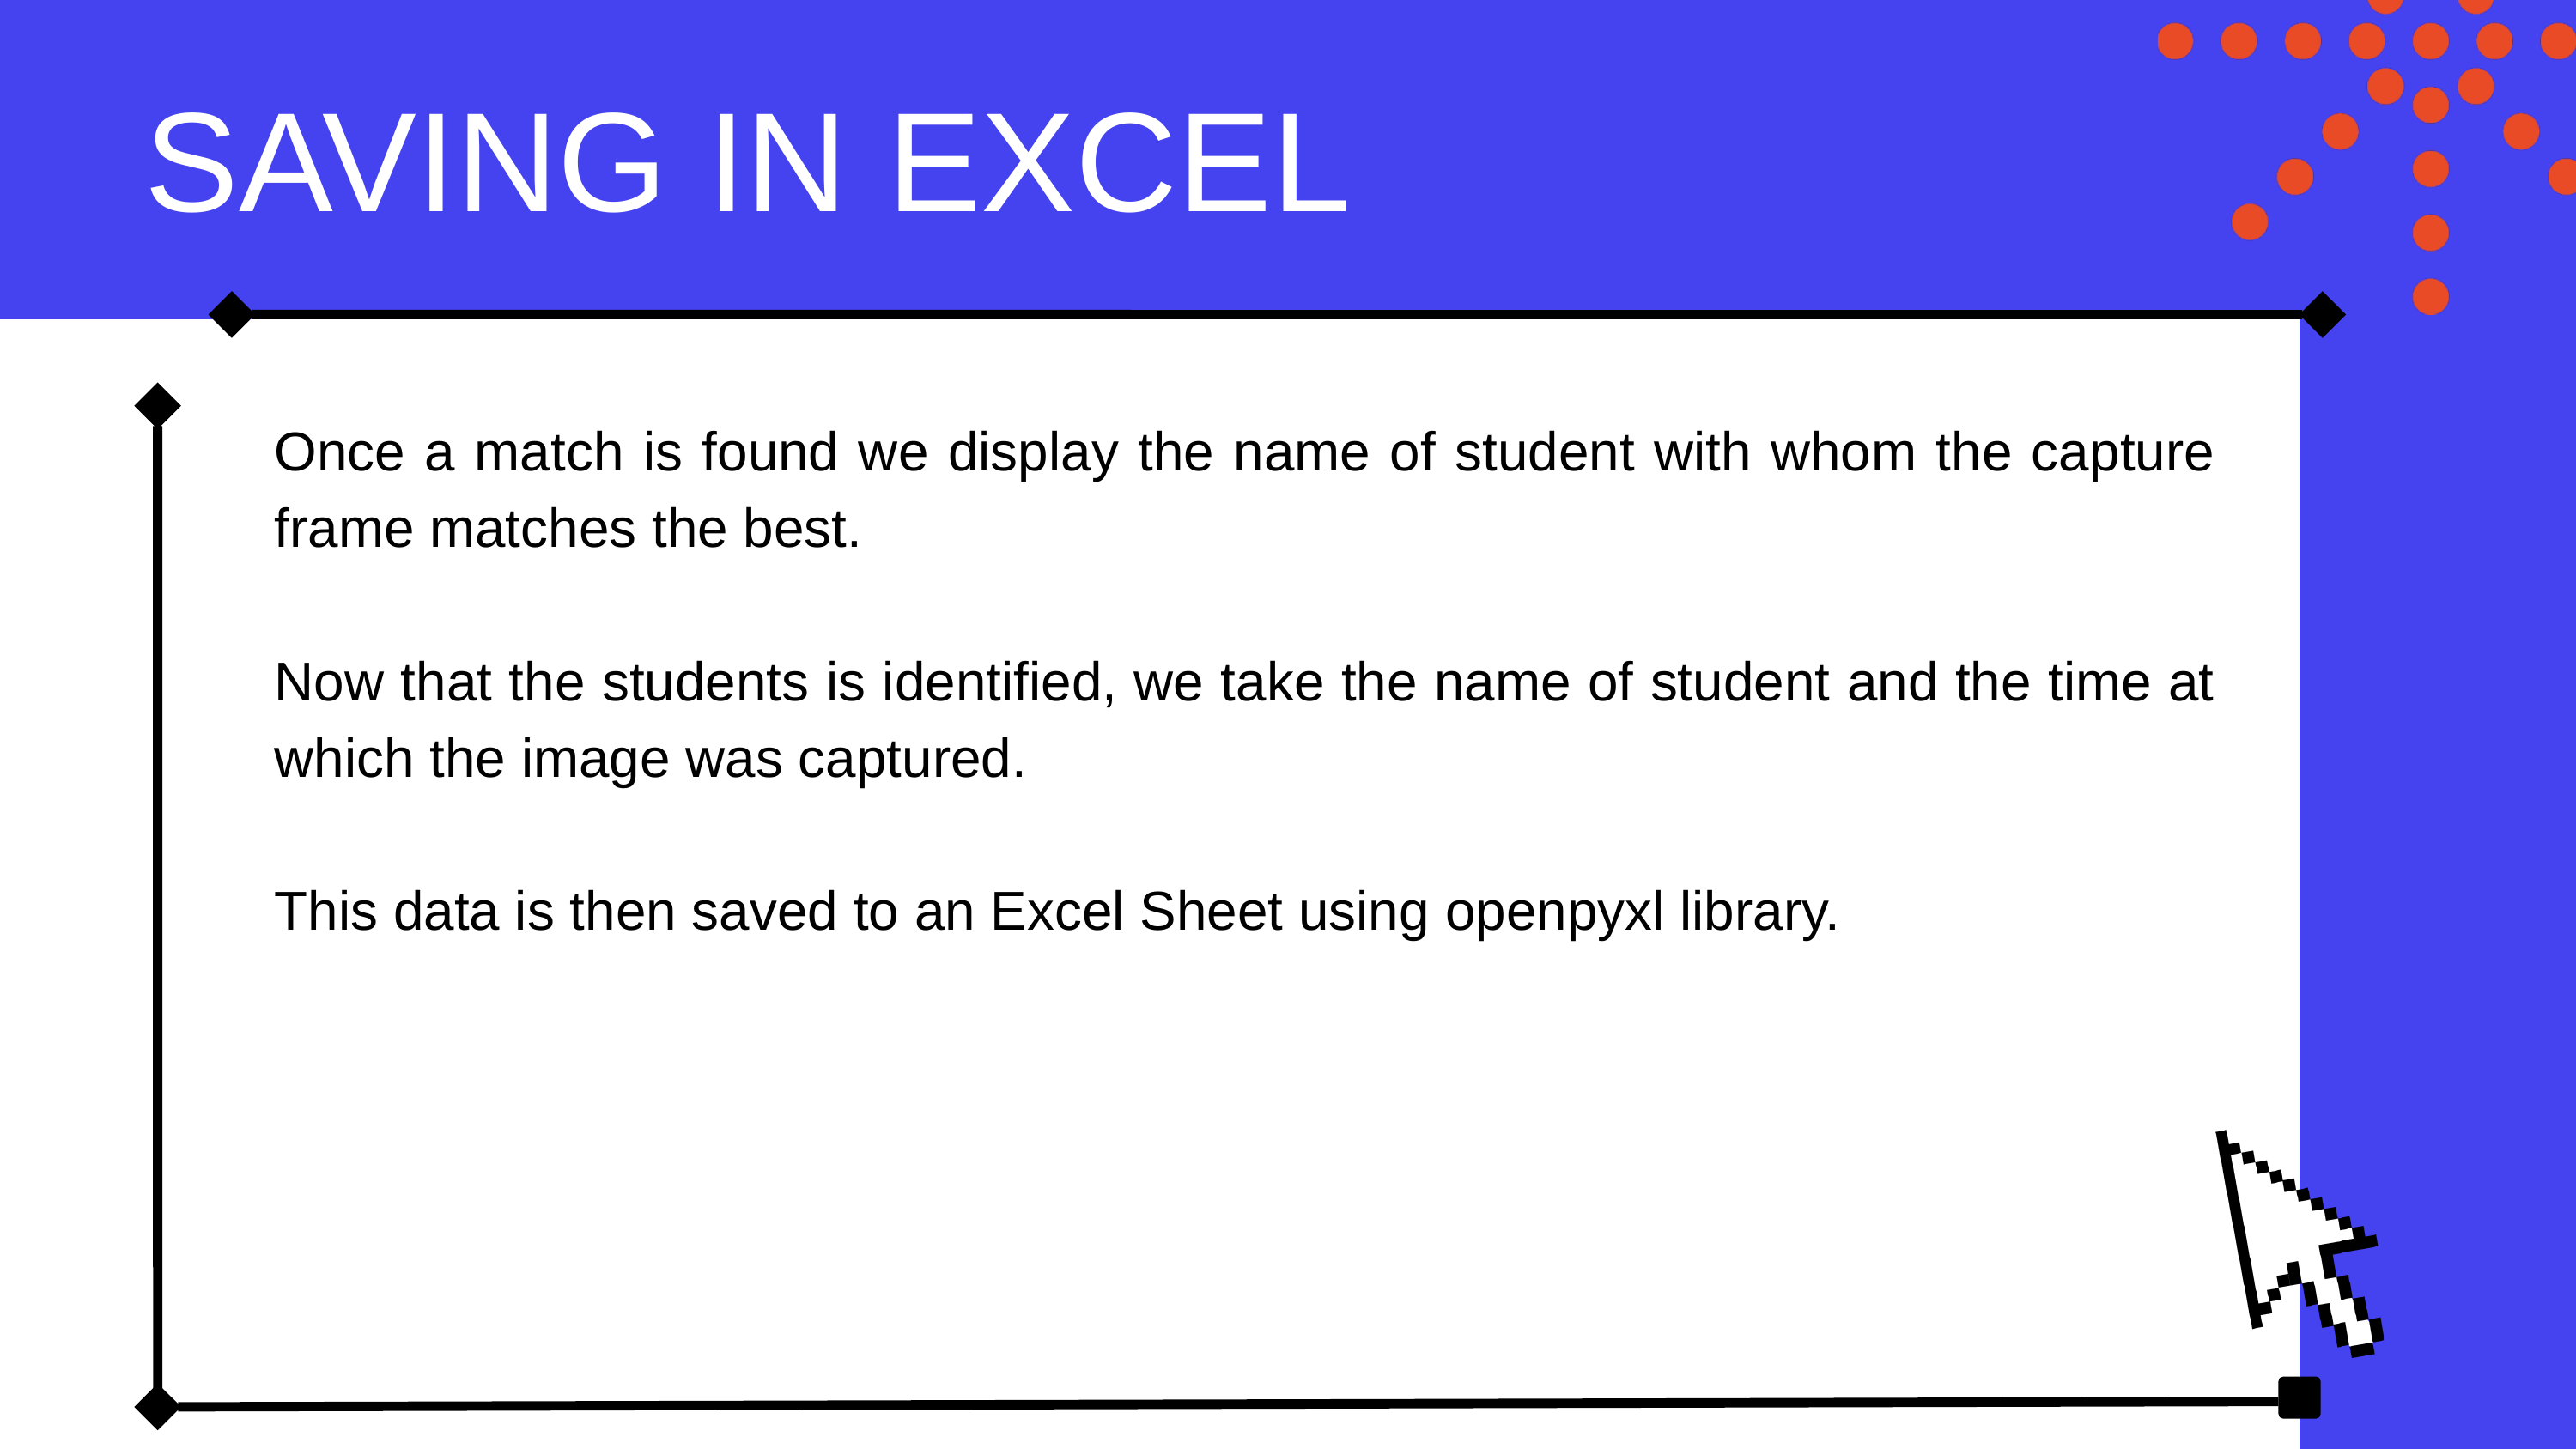

SAVING IN EXCEL

Once a match is found we display the name of student with whom the capture frame matches the best.

Now that the students is identified, we take the name of student and the time at which the image was captured.

This data is then saved to an Excel Sheet using openpyxl library.